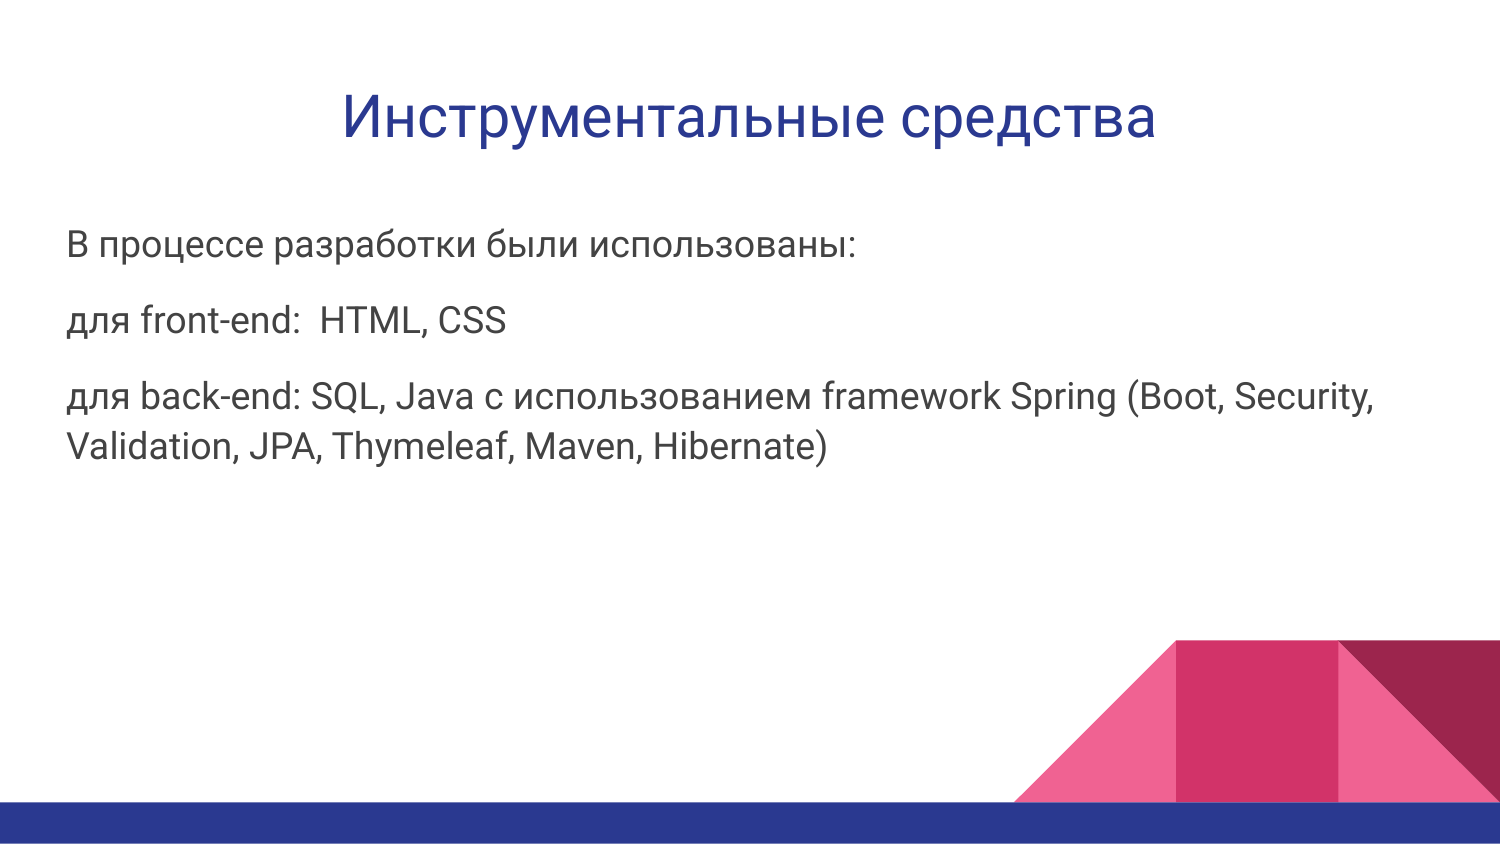

# Инструментальные средства
В процессе разработки были использованы:
для front-end:  HTML, CSS
для back-end: SQL, Java с использованием framework Spring (Boot, Security, Validation, JPA, Thymeleaf, Maven, Hibernate)